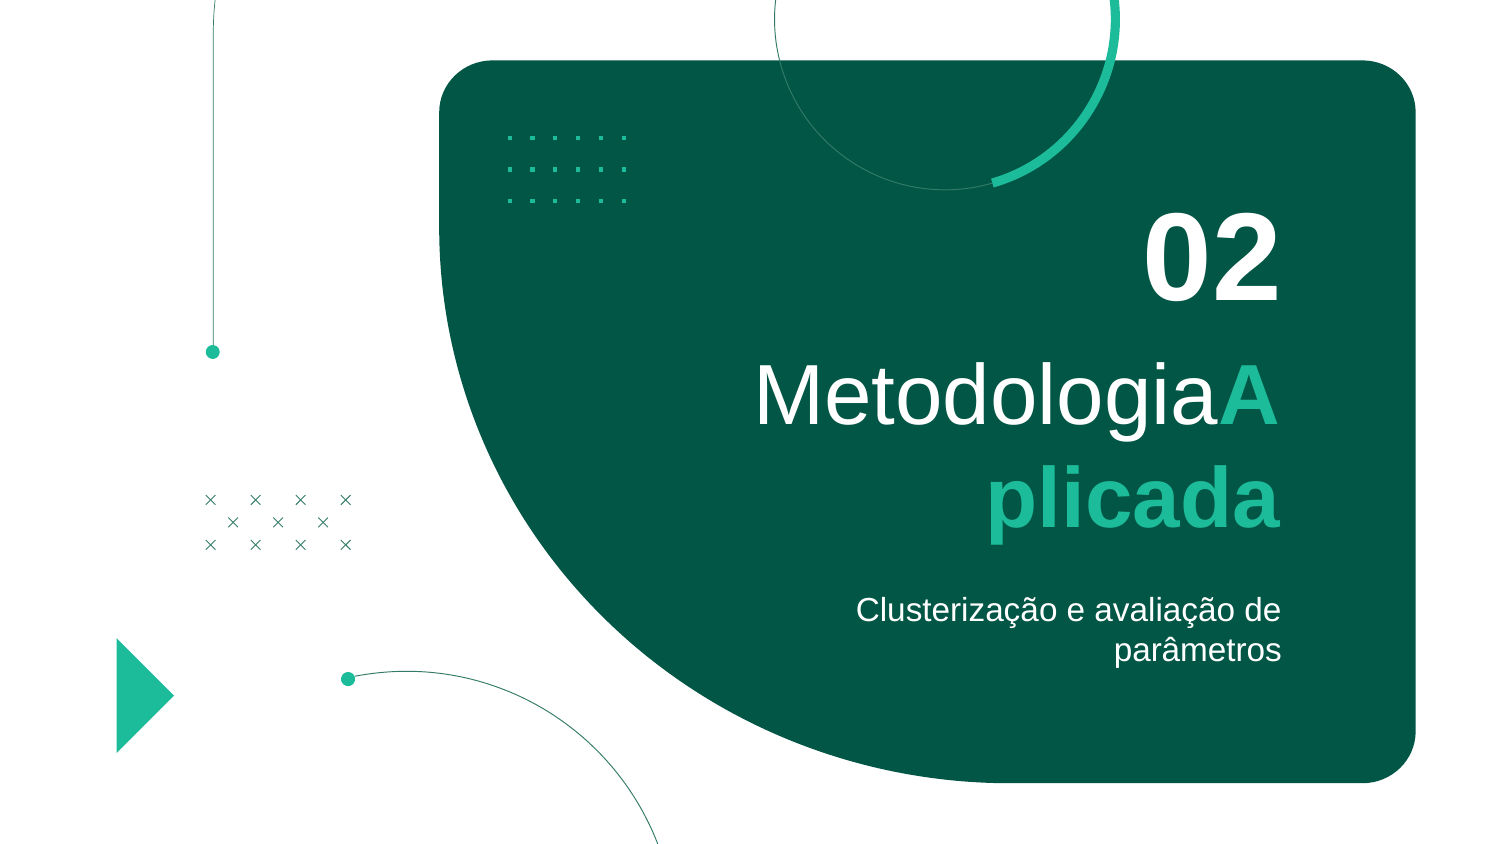

02
# MetodologiaAplicada
Clusterização e avaliação de parâmetros